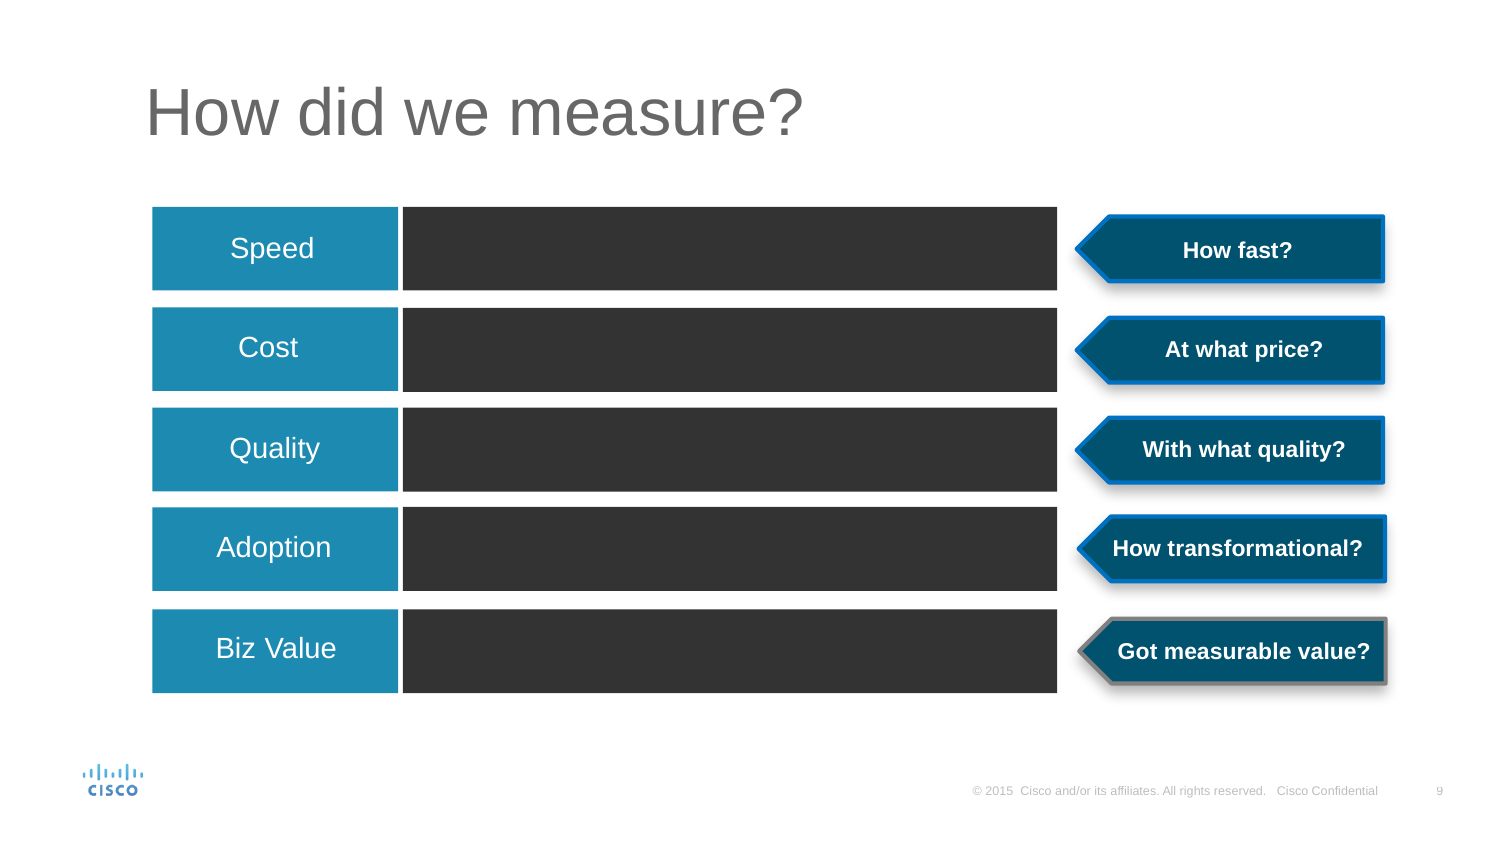

# How did we measure?

# of Enhancements or # Stories Delivered

Speed
How fast?

TC / # Enhancements or # Stories Delivered

Cost
At what price?

Incidents & Downtime

Quality
With what quality?
Process & Platform Adoption

Adoption
How transformational?
Business Value

Biz Value
 Got measurable value?